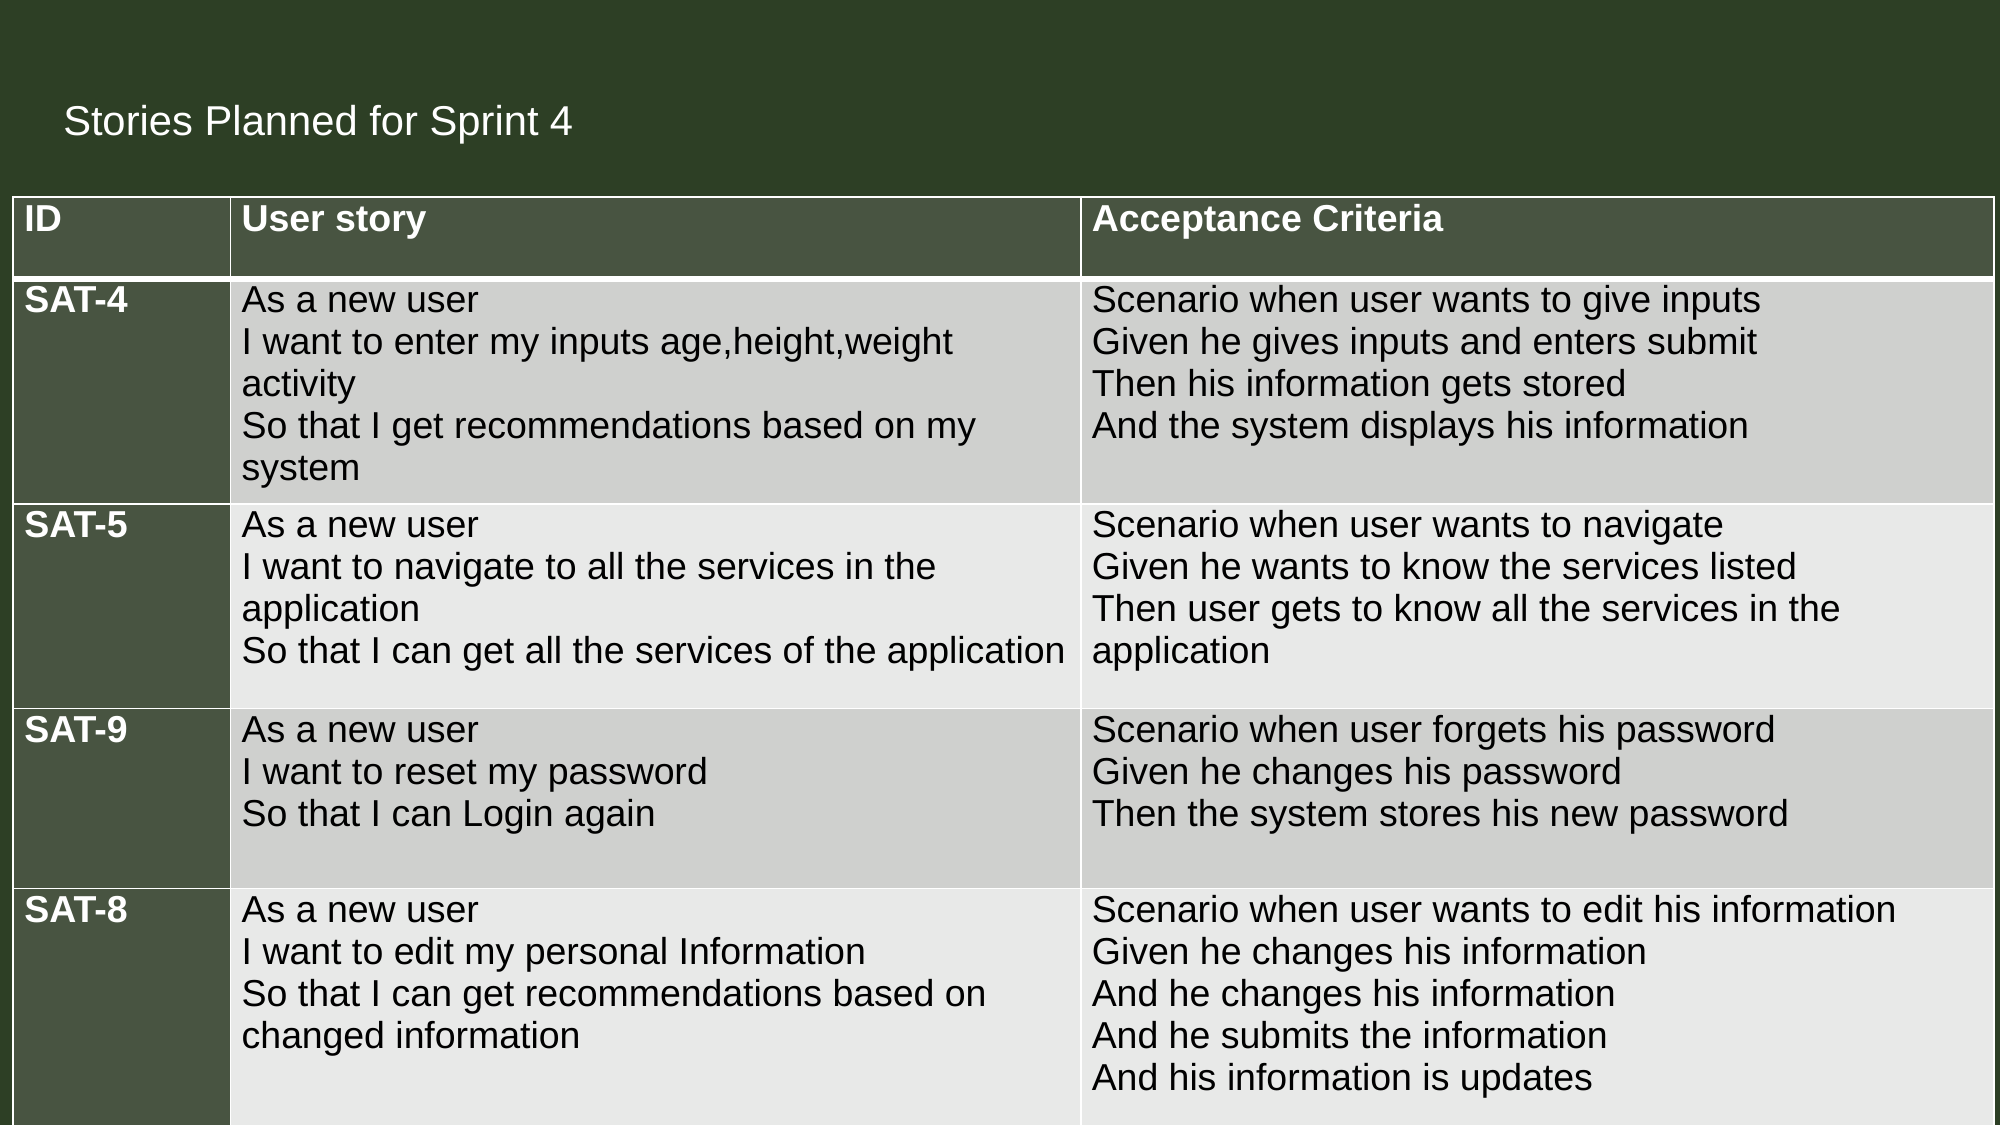

Stories Planned for Sprint 4
| ID | User story | Acceptance Criteria |
| --- | --- | --- |
| SAT-4 | As a new user I want to enter my inputs age,height,weight activity  So that I get recommendations based on my system | Scenario when user wants to give inputs Given he gives inputs and enters submit Then his information gets stored And the system displays his information |
| SAT-5 | As a new user I want to navigate to all the services in the application So that I can get all the services of the application | Scenario when user wants to navigate Given he wants to know the services listed Then user gets to know all the services in the application |
| SAT-9 | As a new user I want to reset my password So that I can Login again | Scenario when user forgets his password Given he changes his password Then the system stores his new password |
| SAT-8 | As a new user  I want to edit my personal Information So that I can get recommendations based on changed information | Scenario when user wants to edit his information Given he changes his information And he changes his information And he submits the information And his information is updates |